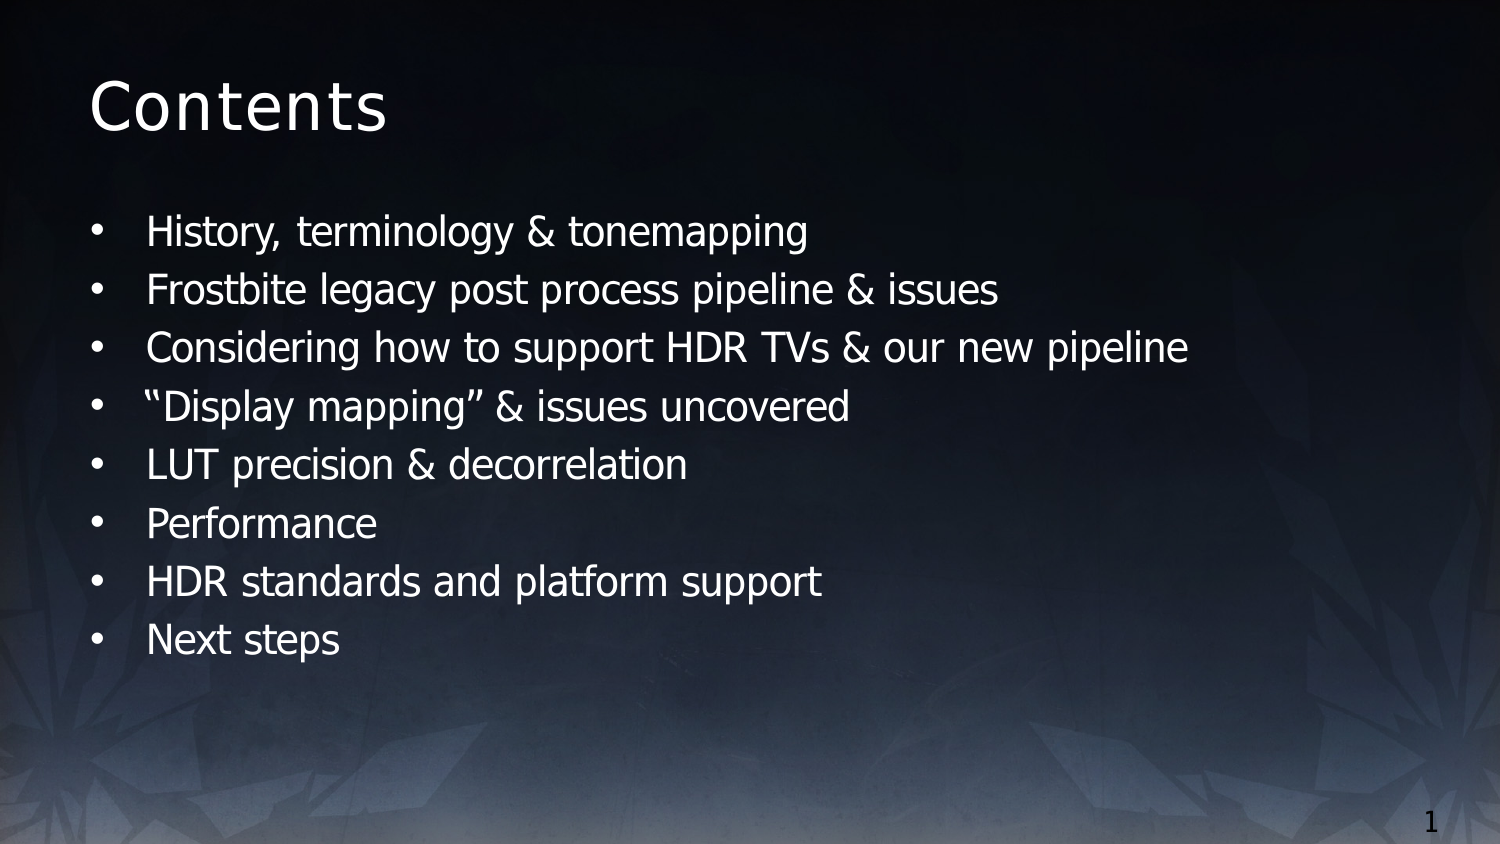

# Contents
History, terminology & tonemapping
Frostbite legacy post process pipeline & issues
Considering how to support HDR TVs & our new pipeline
“Display mapping” & issues uncovered
LUT precision & decorrelation
Performance
HDR standards and platform support
Next steps
1